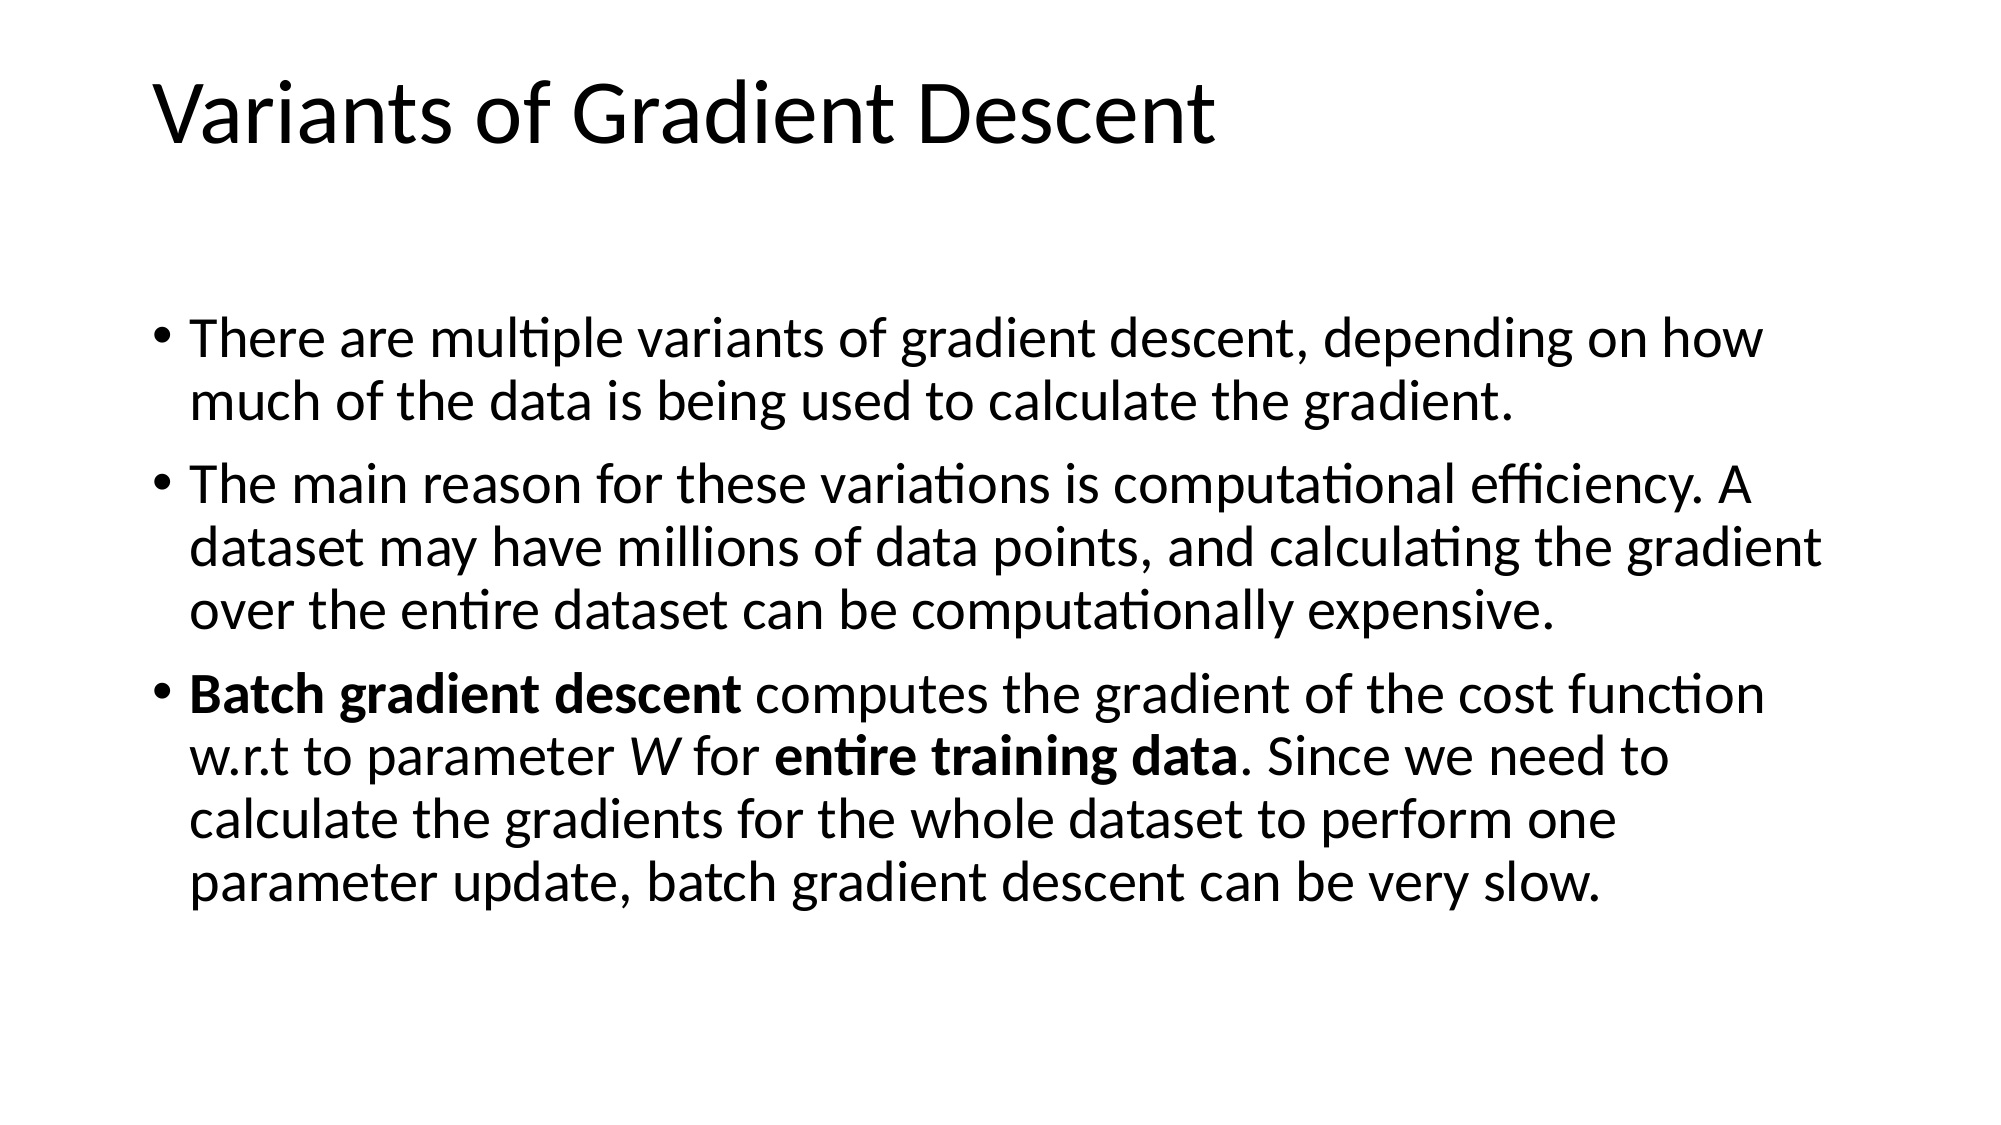

# Variants of Gradient Descent
There are multiple variants of gradient descent, depending on how much of the data is being used to calculate the gradient.
The main reason for these variations is computational efficiency. A dataset may have millions of data points, and calculating the gradient over the entire dataset can be computationally expensive.
Batch gradient descent computes the gradient of the cost function w.r.t to parameter W for entire training data. Since we need to calculate the gradients for the whole dataset to perform one parameter update, batch gradient descent can be very slow.